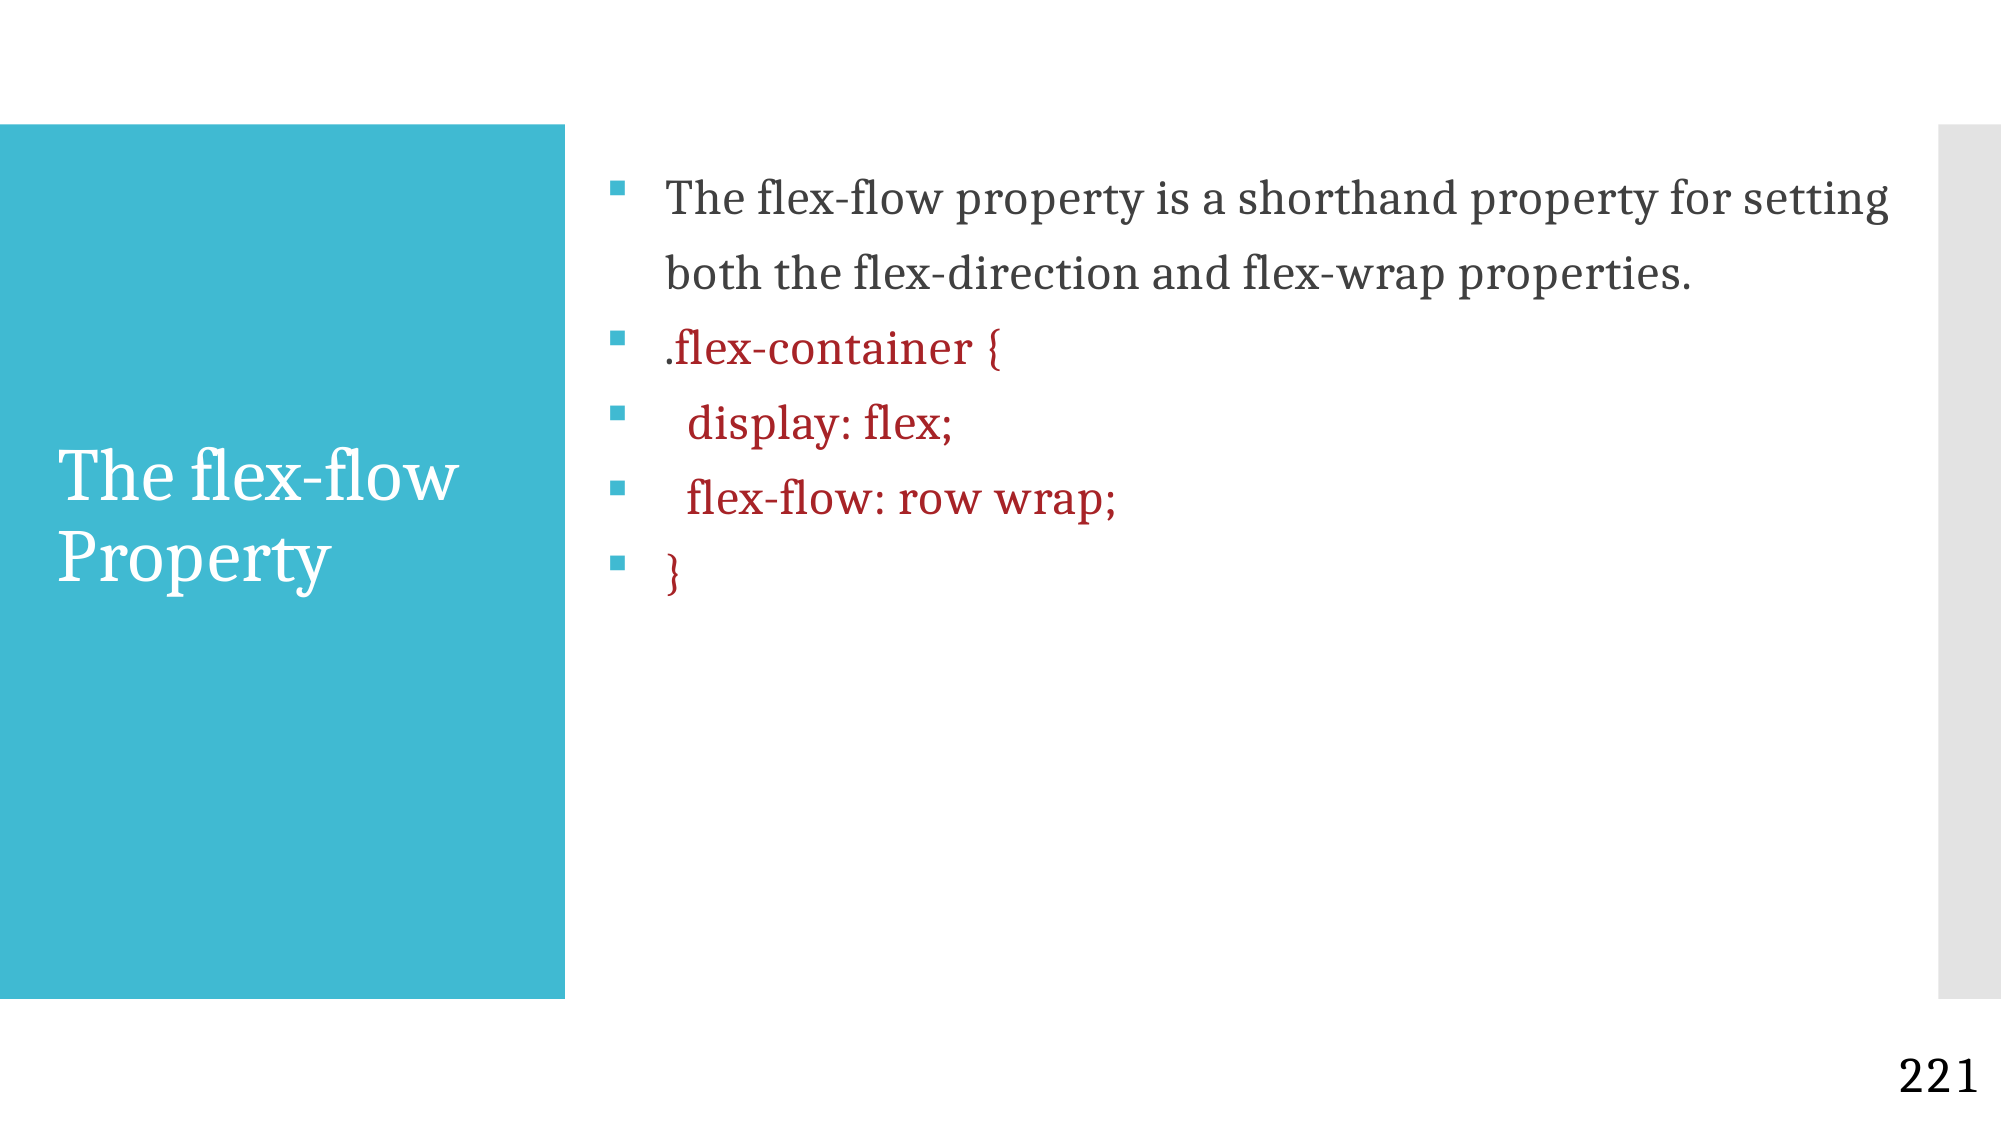

The flex-flow property is a shorthand property for setting both the flex-direction and flex-wrap properties.
.flex-container {
  display: flex;
  flex-flow: row wrap;
}
# The flex-flow Property
221